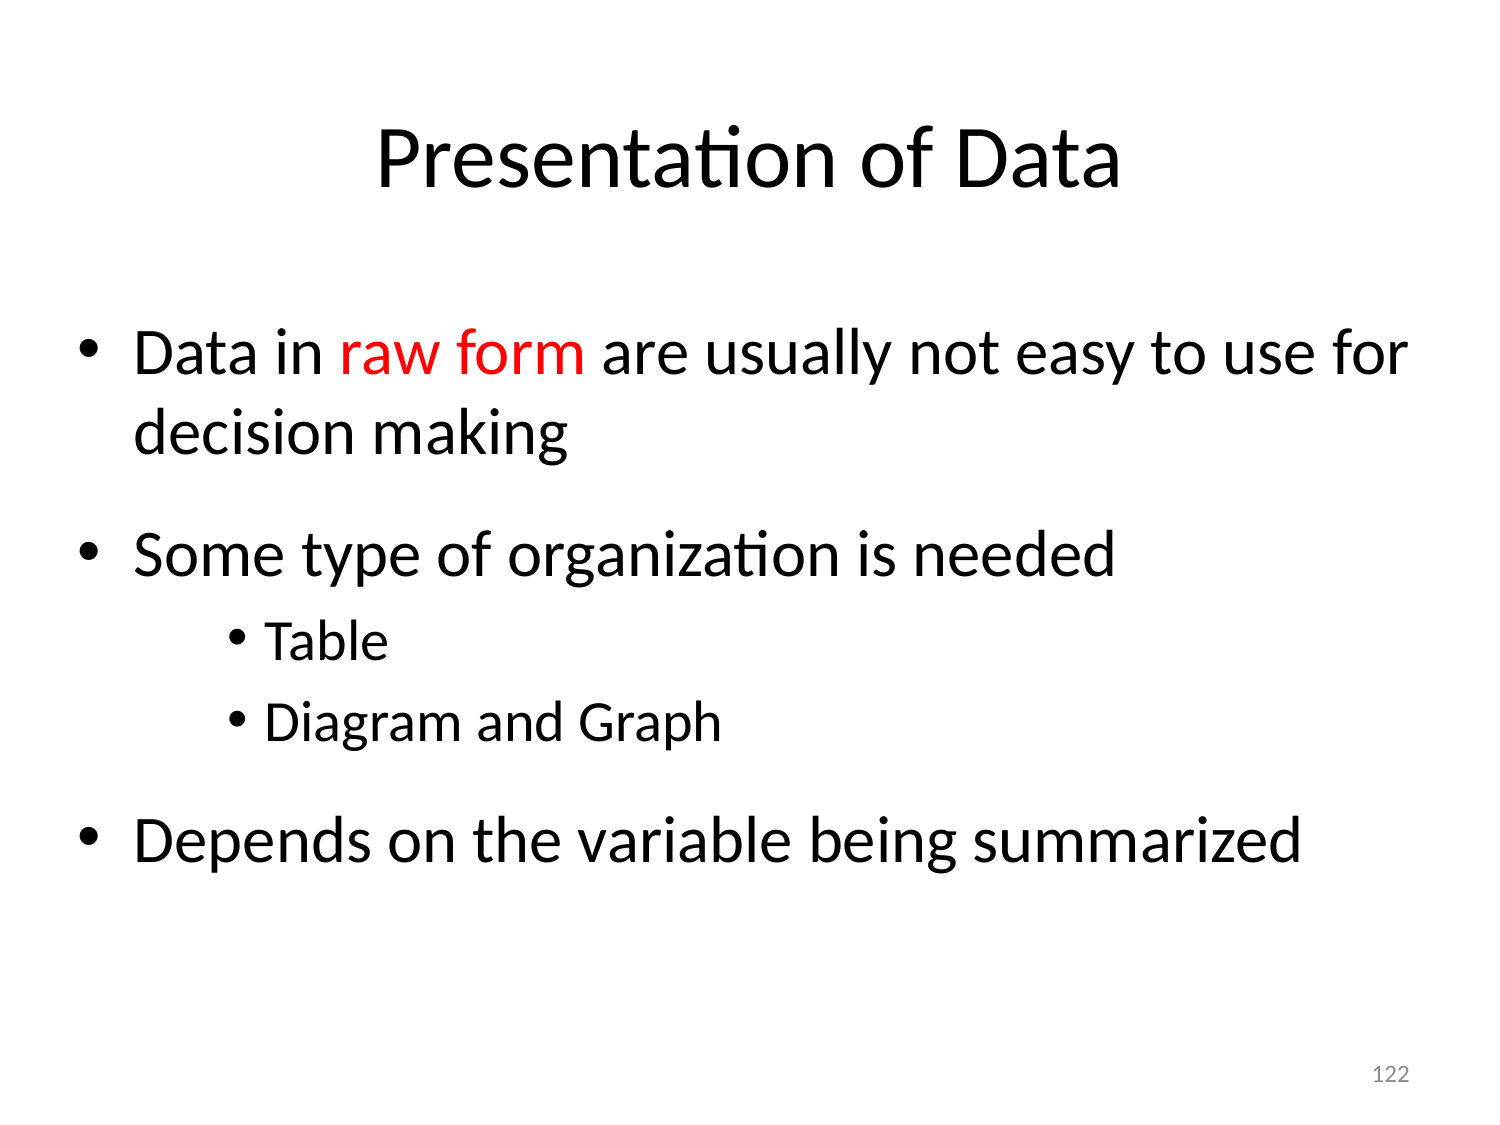

# Presentation of Data
Data in raw form are usually not easy to use for decision making

Some type of organization is needed
Table
Diagram and Graph

Depends on the variable being summarized

122